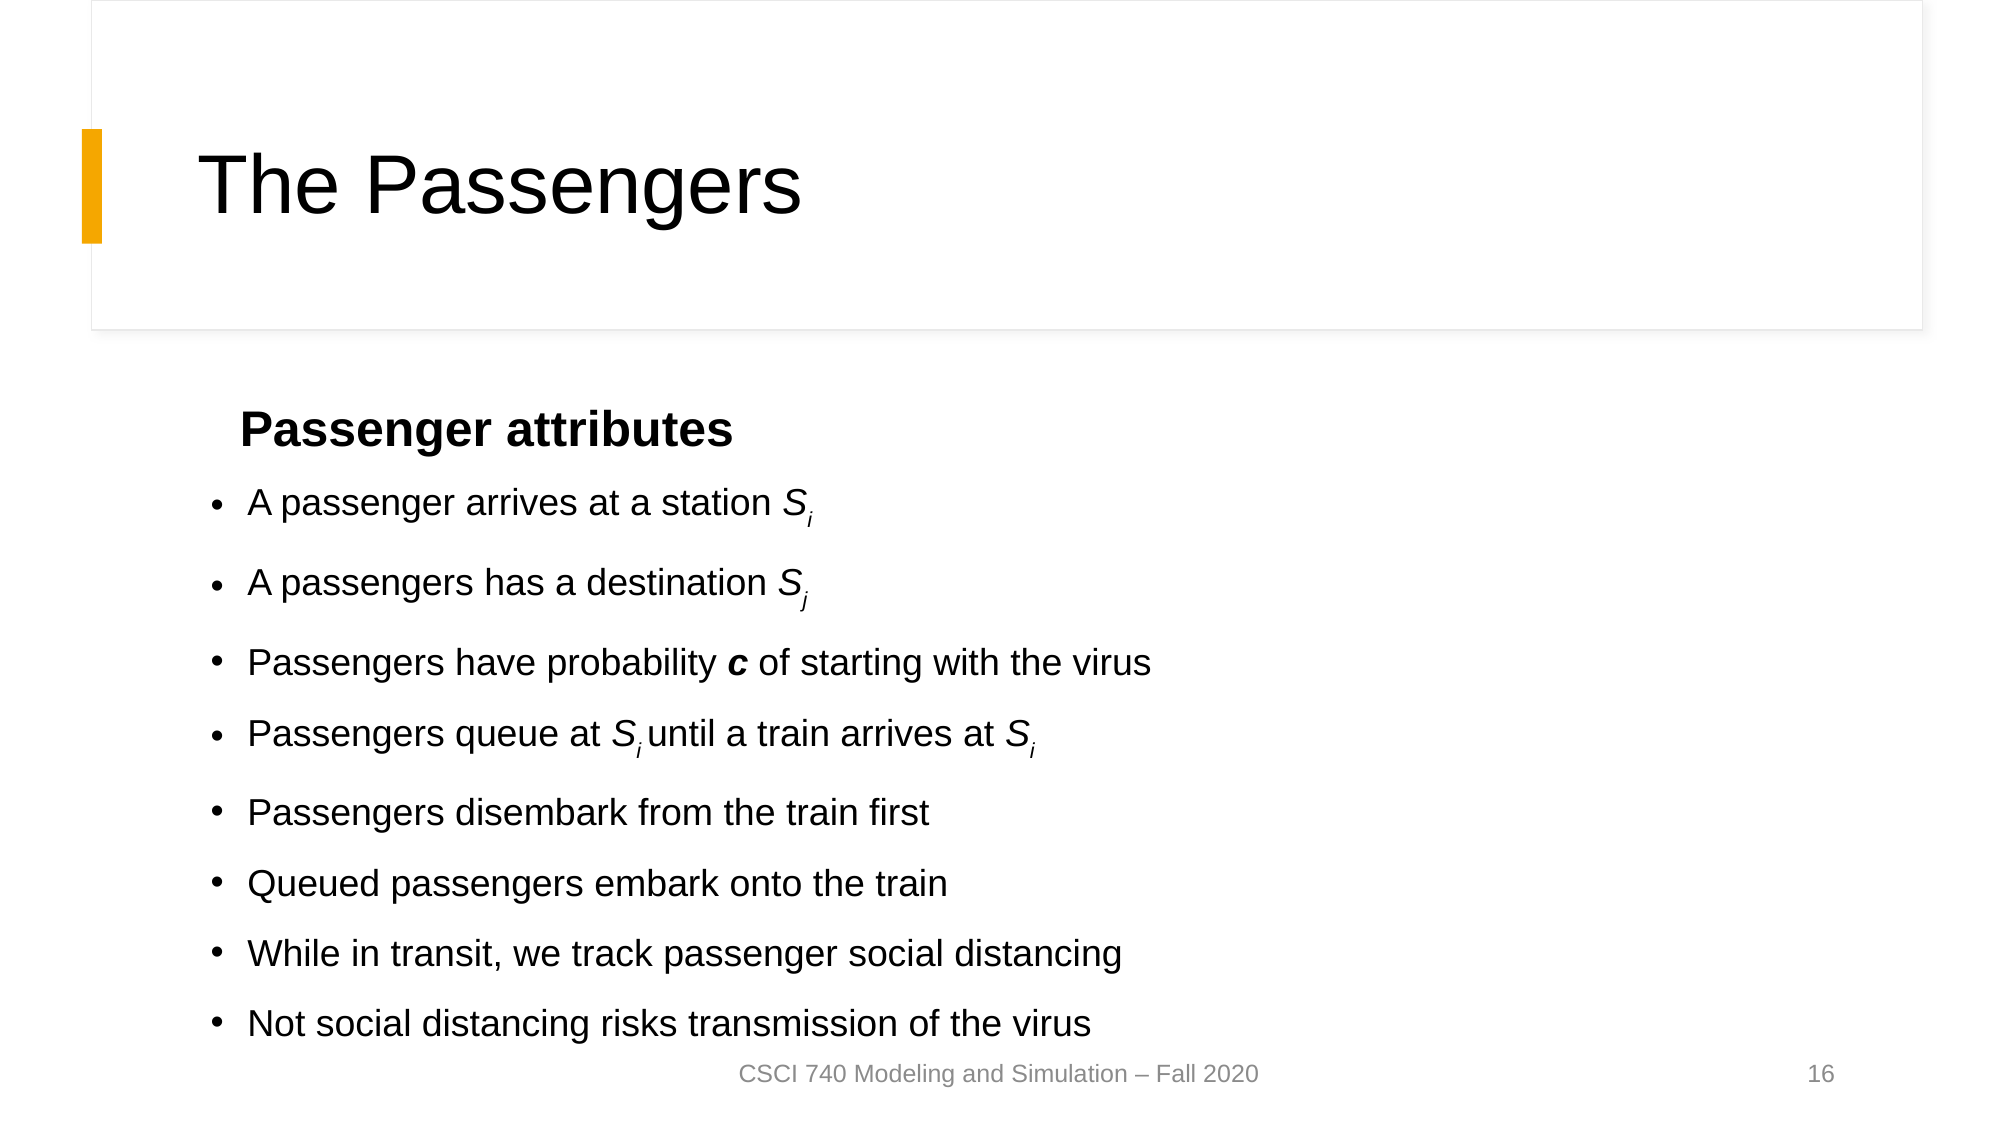

The Passengers
Passenger attributes

A passenger arrives at a station Si
A passengers has a destination Sj
Passengers have probability c of starting with the virus
Passengers queue at Si until a train arrives at Si
Passengers disembark from the train first
Queued passengers embark onto the train
While in transit, we track passenger social distancing
Not social distancing risks transmission of the virus

CSCI 740 Modeling and Simulation – Fall 2020
16